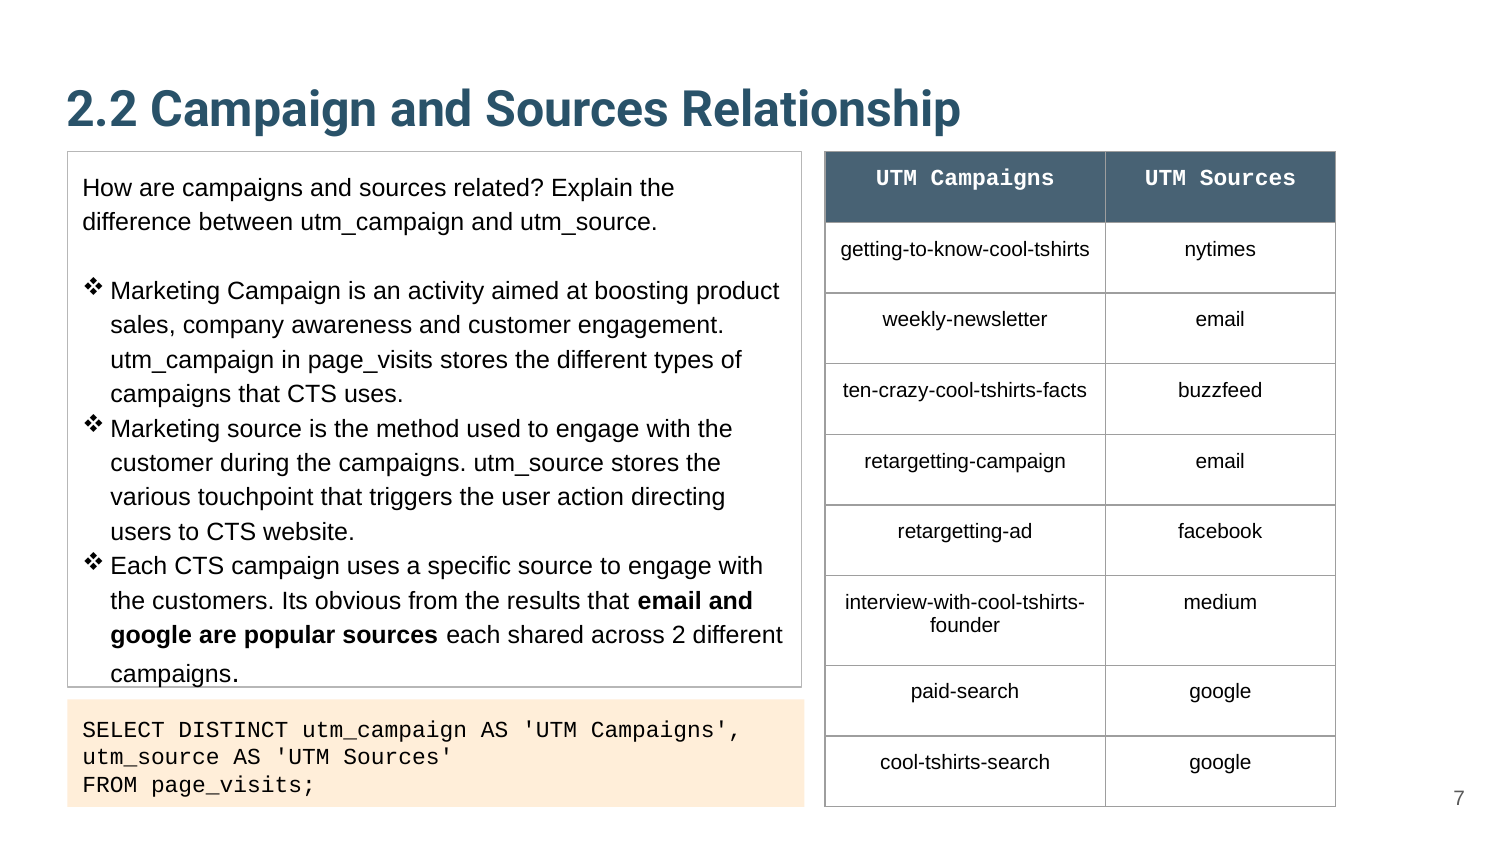

2.2 Campaign and Sources Relationship
How are campaigns and sources related? Explain the difference between utm_campaign and utm_source.

Marketing Campaign is an activity aimed at boosting product sales, company awareness and customer engagement. utm_campaign in page_visits stores the different types of campaigns that CTS uses.
Marketing source is the method used to engage with the customer during the campaigns. utm_source stores the various touchpoint that triggers the user action directing users to CTS website.
Each CTS campaign uses a specific source to engage with the customers. Its obvious from the results that email and google are popular sources each shared across 2 different campaigns.

| UTM Campaigns | UTM Sources |
| --- | --- |
| getting-to-know-cool-tshirts | nytimes |
| weekly-newsletter | email |
| ten-crazy-cool-tshirts-facts | buzzfeed |
| retargetting-campaign | email |
| retargetting-ad | facebook |
| interview-with-cool-tshirts-founder | medium |
| paid-search | google |
| cool-tshirts-search | google |
SELECT DISTINCT utm_campaign AS 'UTM Campaigns',
utm_source AS 'UTM Sources'
FROM page_visits;
7